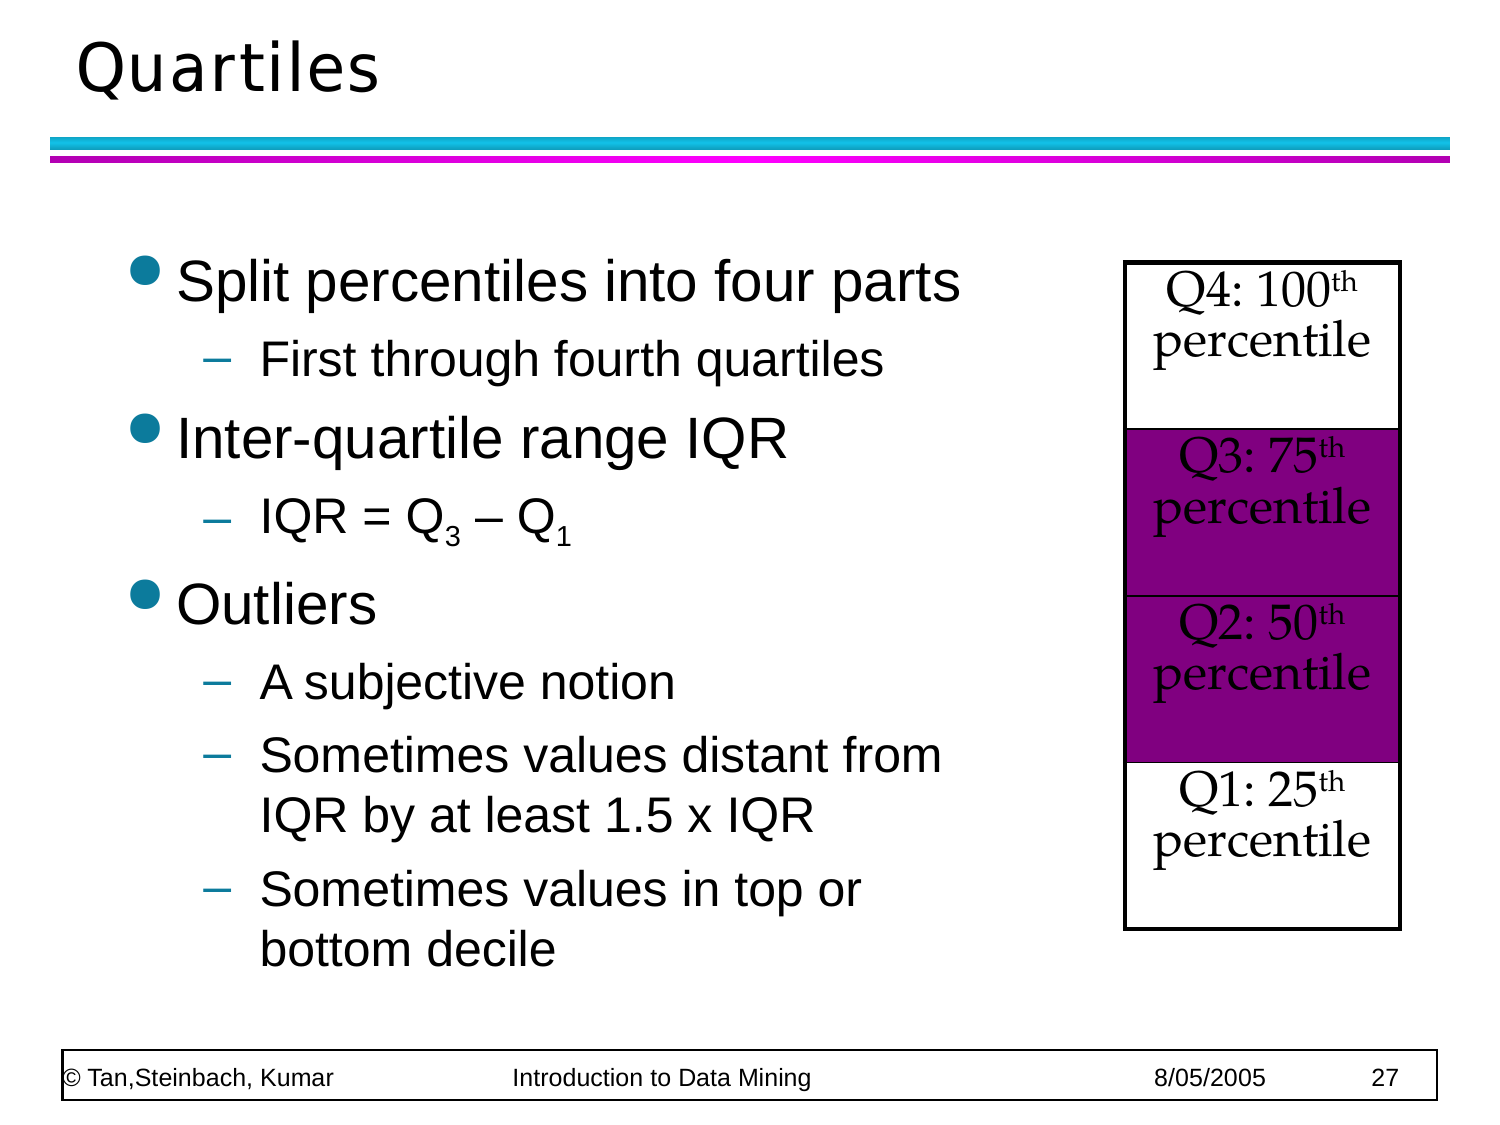

# Quartiles
Split percentiles into four parts
First through fourth quartiles
Inter-quartile range IQR
IQR = Q3 – Q1
Outliers
A subjective notion
Sometimes values distant from IQR by at least 1.5 x IQR
Sometimes values in top or bottom decile
| Q4: 100th percentile |
| --- |
| Q3: 75th percentile |
| Q2: 50th percentile |
| Q1: 25th percentile |